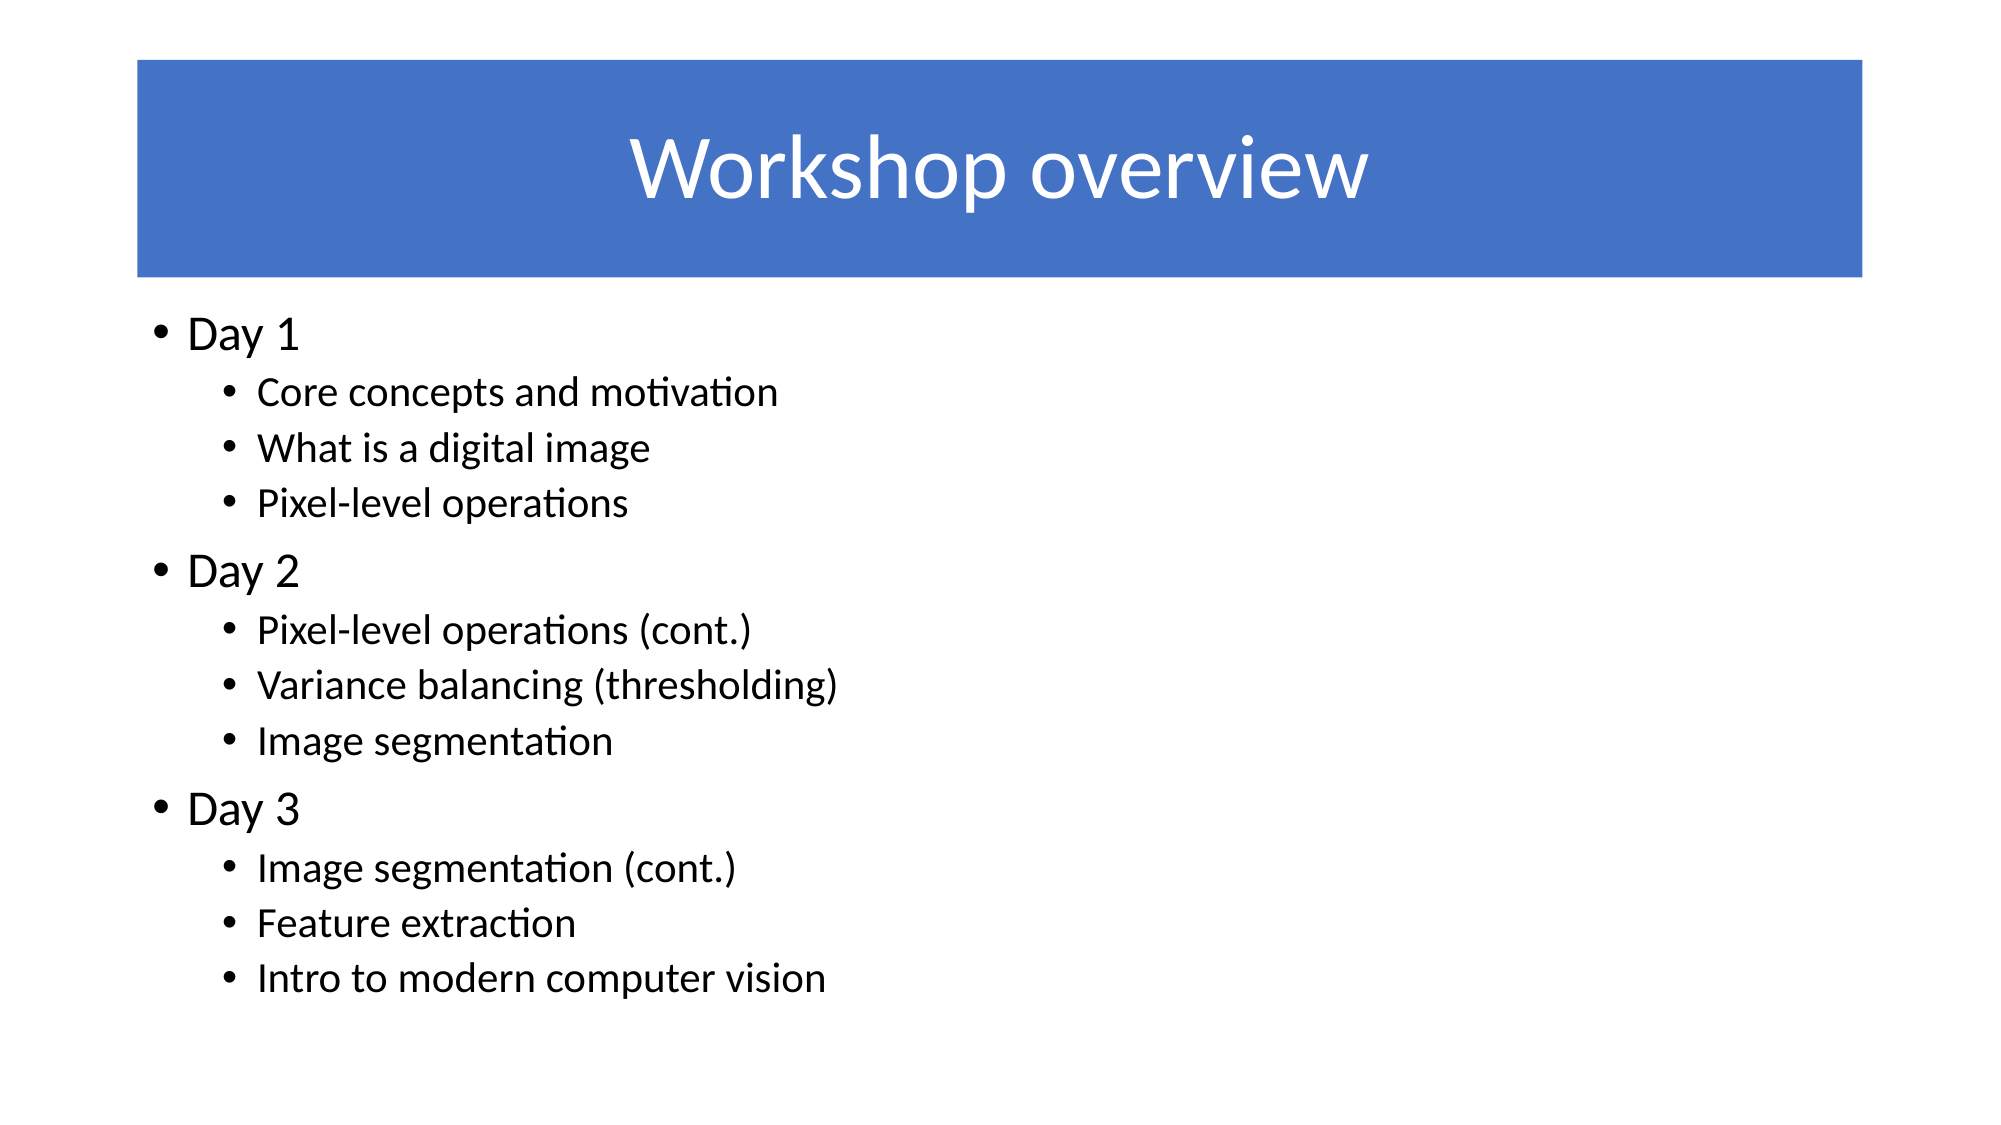

# Workshop overview
Day 1
Core concepts and motivation
What is a digital image
Pixel-level operations
Day 2
Pixel-level operations (cont.)
Variance balancing (thresholding)
Image segmentation
Day 3
Image segmentation (cont.)
Feature extraction
Intro to modern computer vision